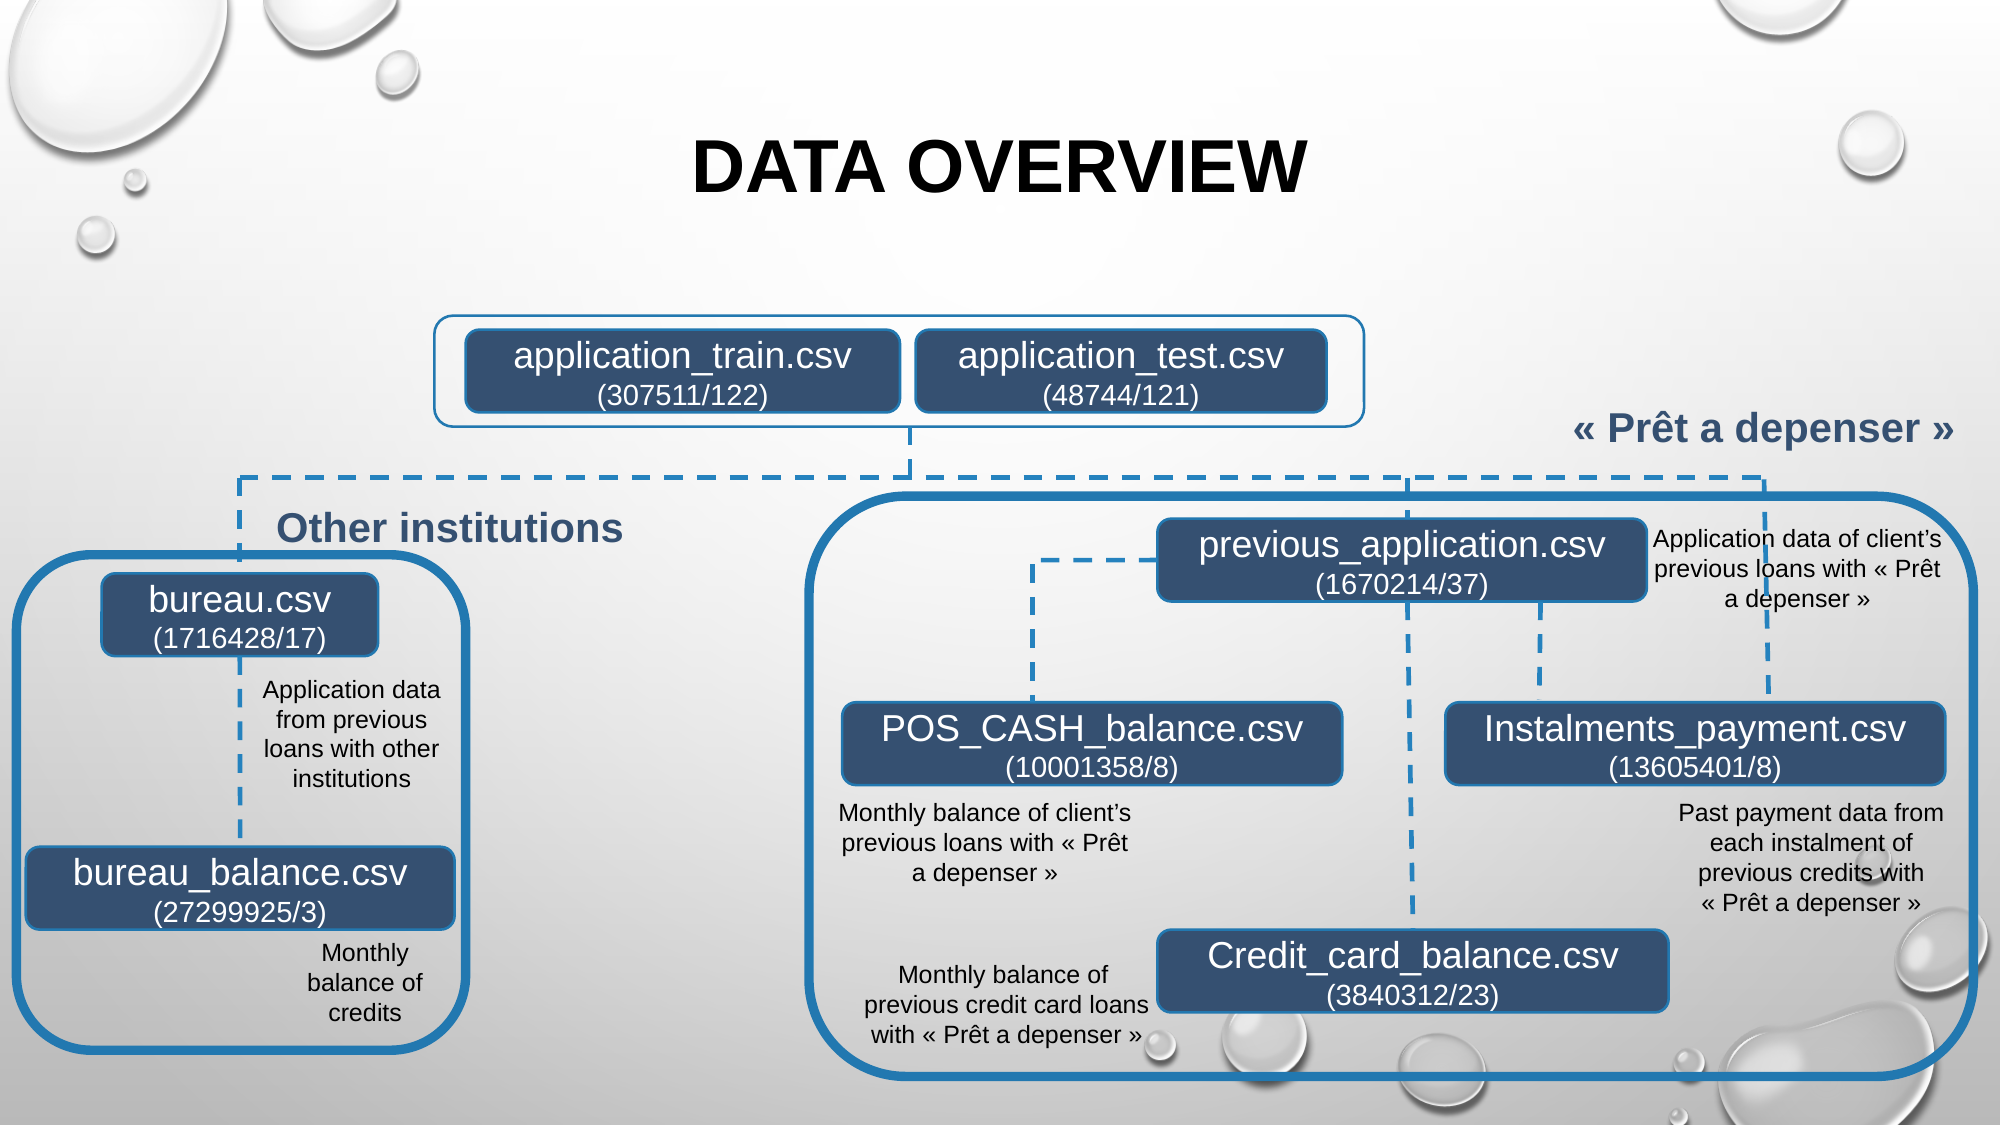

# DATA OVERVIEW

application_train.csv
(307511/122)
application_test.csv
(48744/121)
« Prêt a depenser »
Other institutions

Application data of client’s previous loans with « Prêt a depenser »
previous_application.csv
(1670214/37)

bureau.csv
(1716428/17)
Application data from previous loans with other institutions
POS_CASH_balance.csv
(10001358/8)
Instalments_payment.csv
(13605401/8)
Monthly balance of client’s previous loans with « Prêt a depenser »
Past payment data from each instalment of previous credits with « Prêt a depenser »
bureau_balance.csv
(27299925/3)
Monthly balance of credits
Credit_card_balance.csv
(3840312/23)
Monthly balance of  previous credit card loans with « Prêt a depenser »